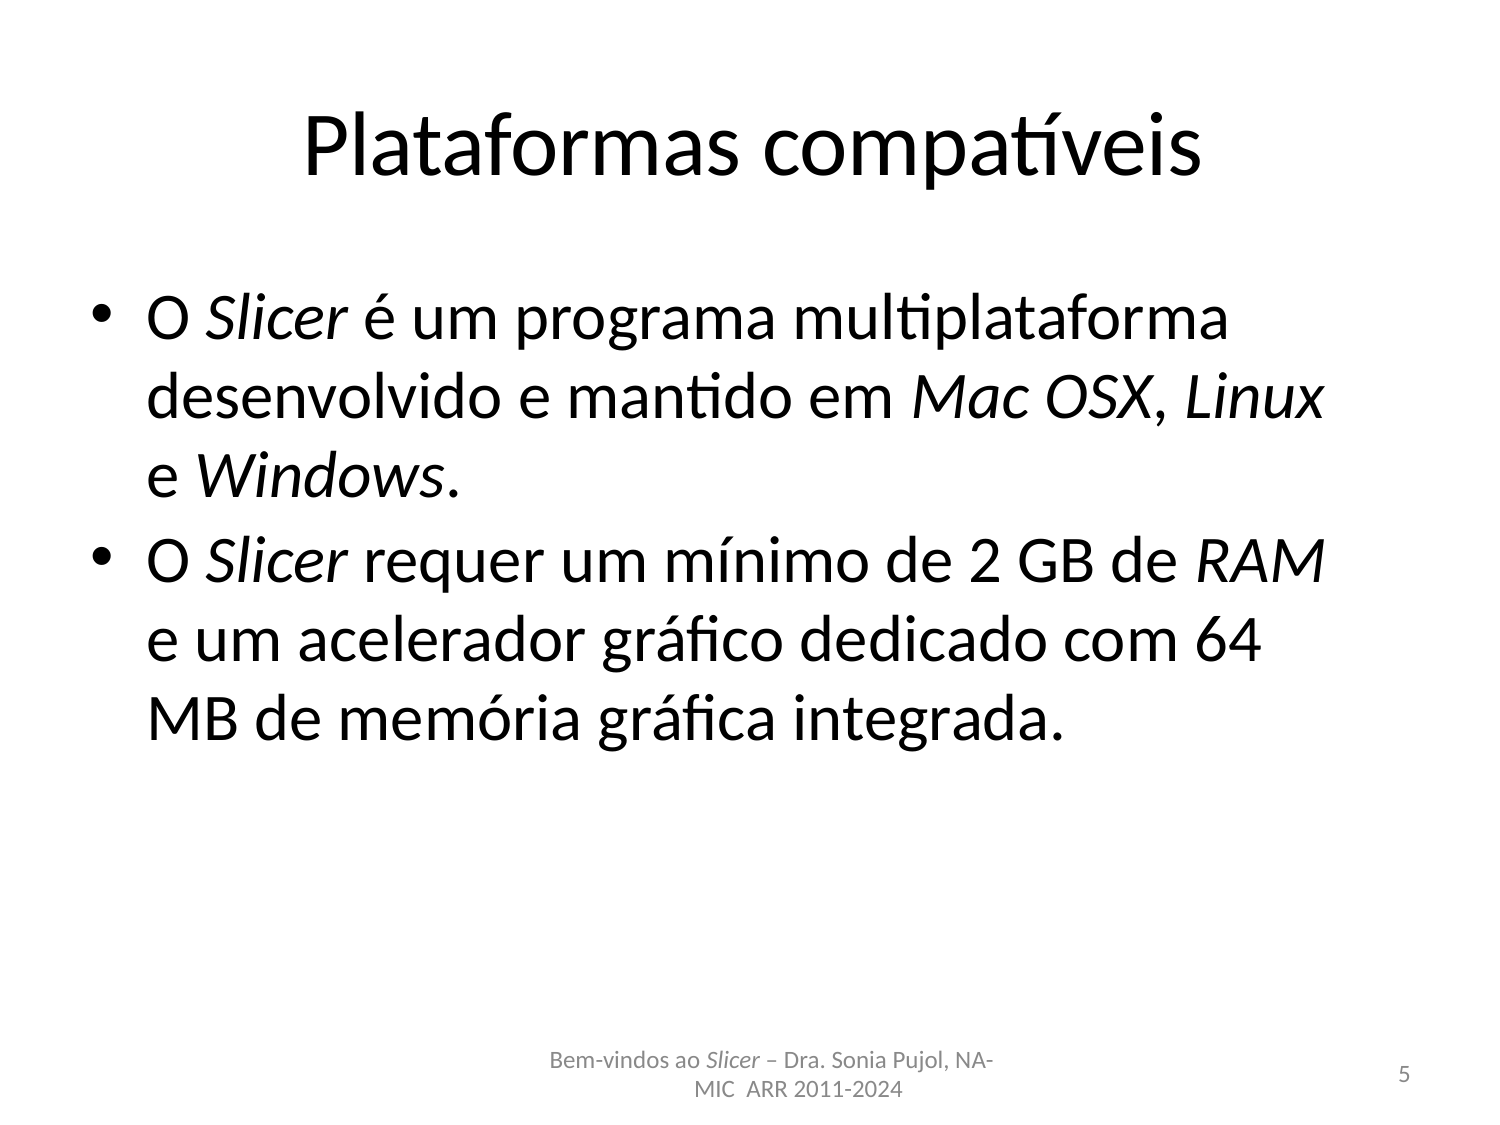

# Plataformas compatíveis
O Slicer é um programa multiplataforma desenvolvido e mantido em Mac OSX, Linux e Windows.
O Slicer requer um mínimo de 2 GB de RAM e um acelerador gráfico dedicado com 64 MB de memória gráfica integrada.
Bem-vindos ao Slicer – Dra. Sonia Pujol, NA-MIC  ARR 2011-2024
5